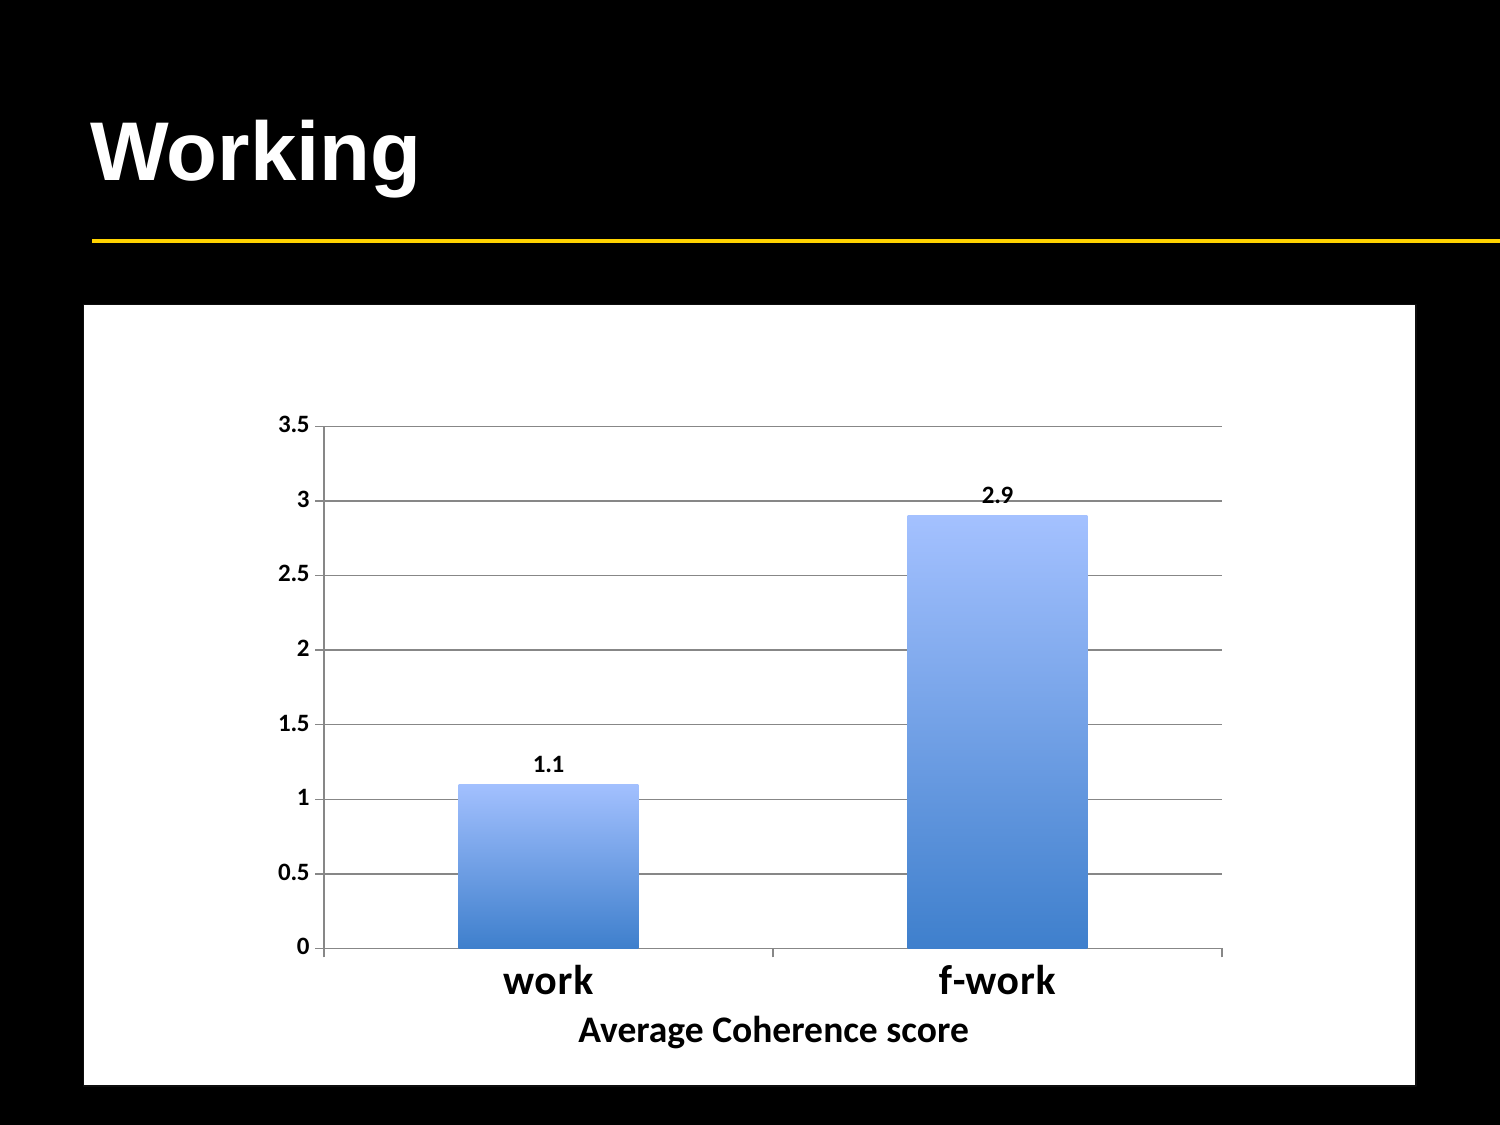

# Working

### Chart

| Category |  |
|---|---|
| work | 1.1 |
| f-work | 2.9 |
Average Coherence score